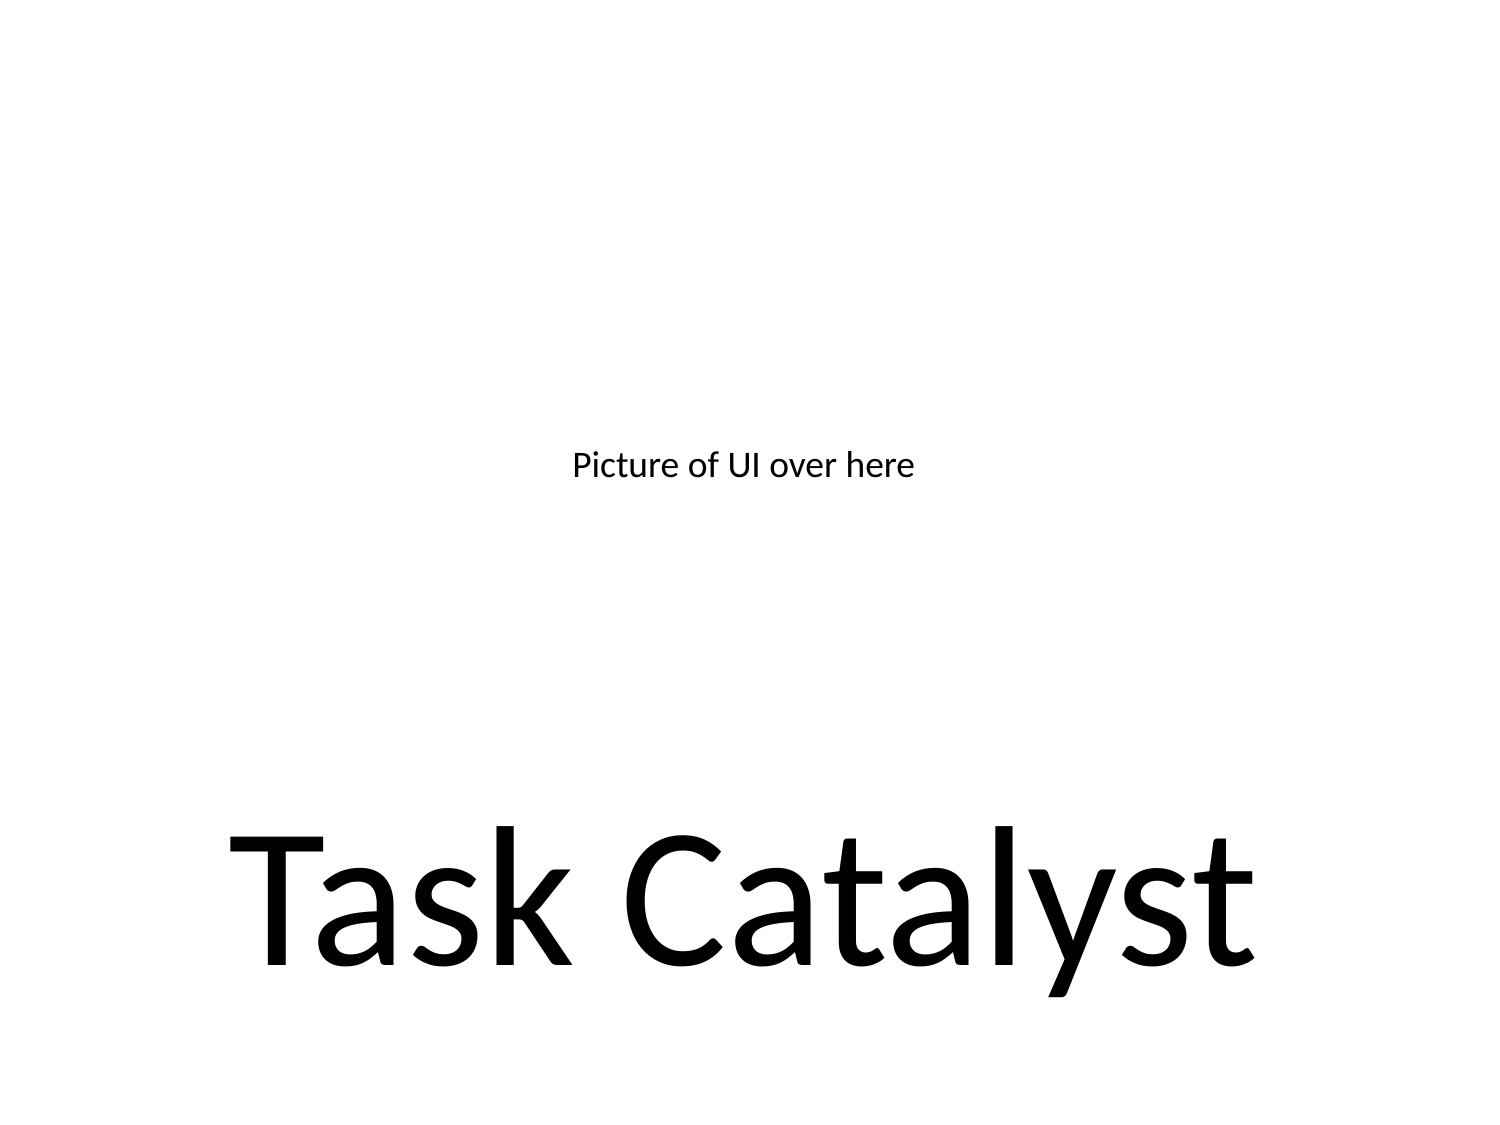

Picture of UI over here
Task Catalyst